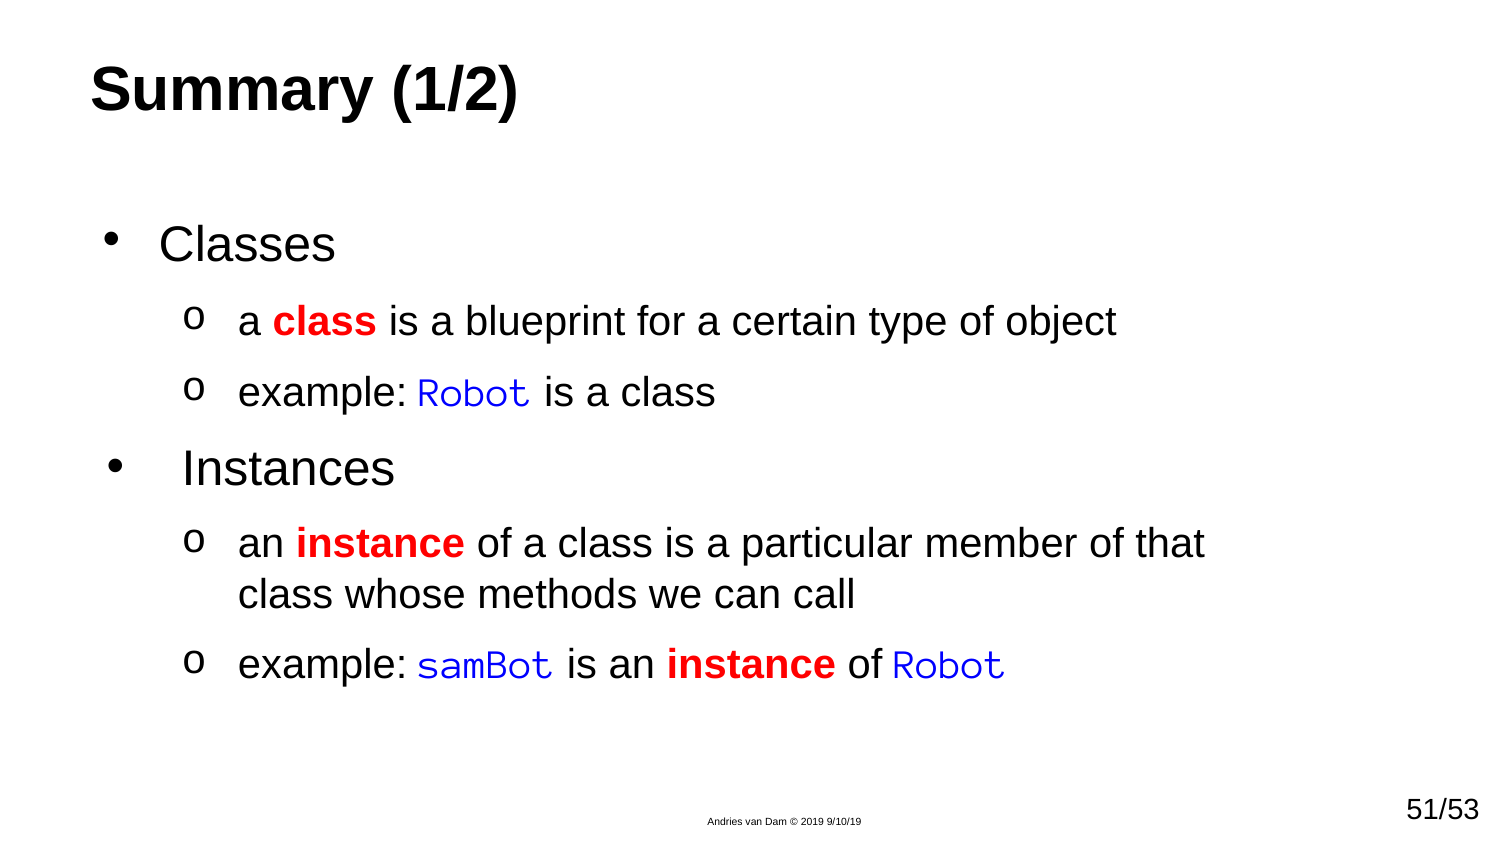

# Summary (1/2)

Classes
a class is a blueprint for a certain type of object
example: Robot is a class
Instances
an instance of a class is a particular member of that class whose methods we can call
example: samBot is an instance of Robot